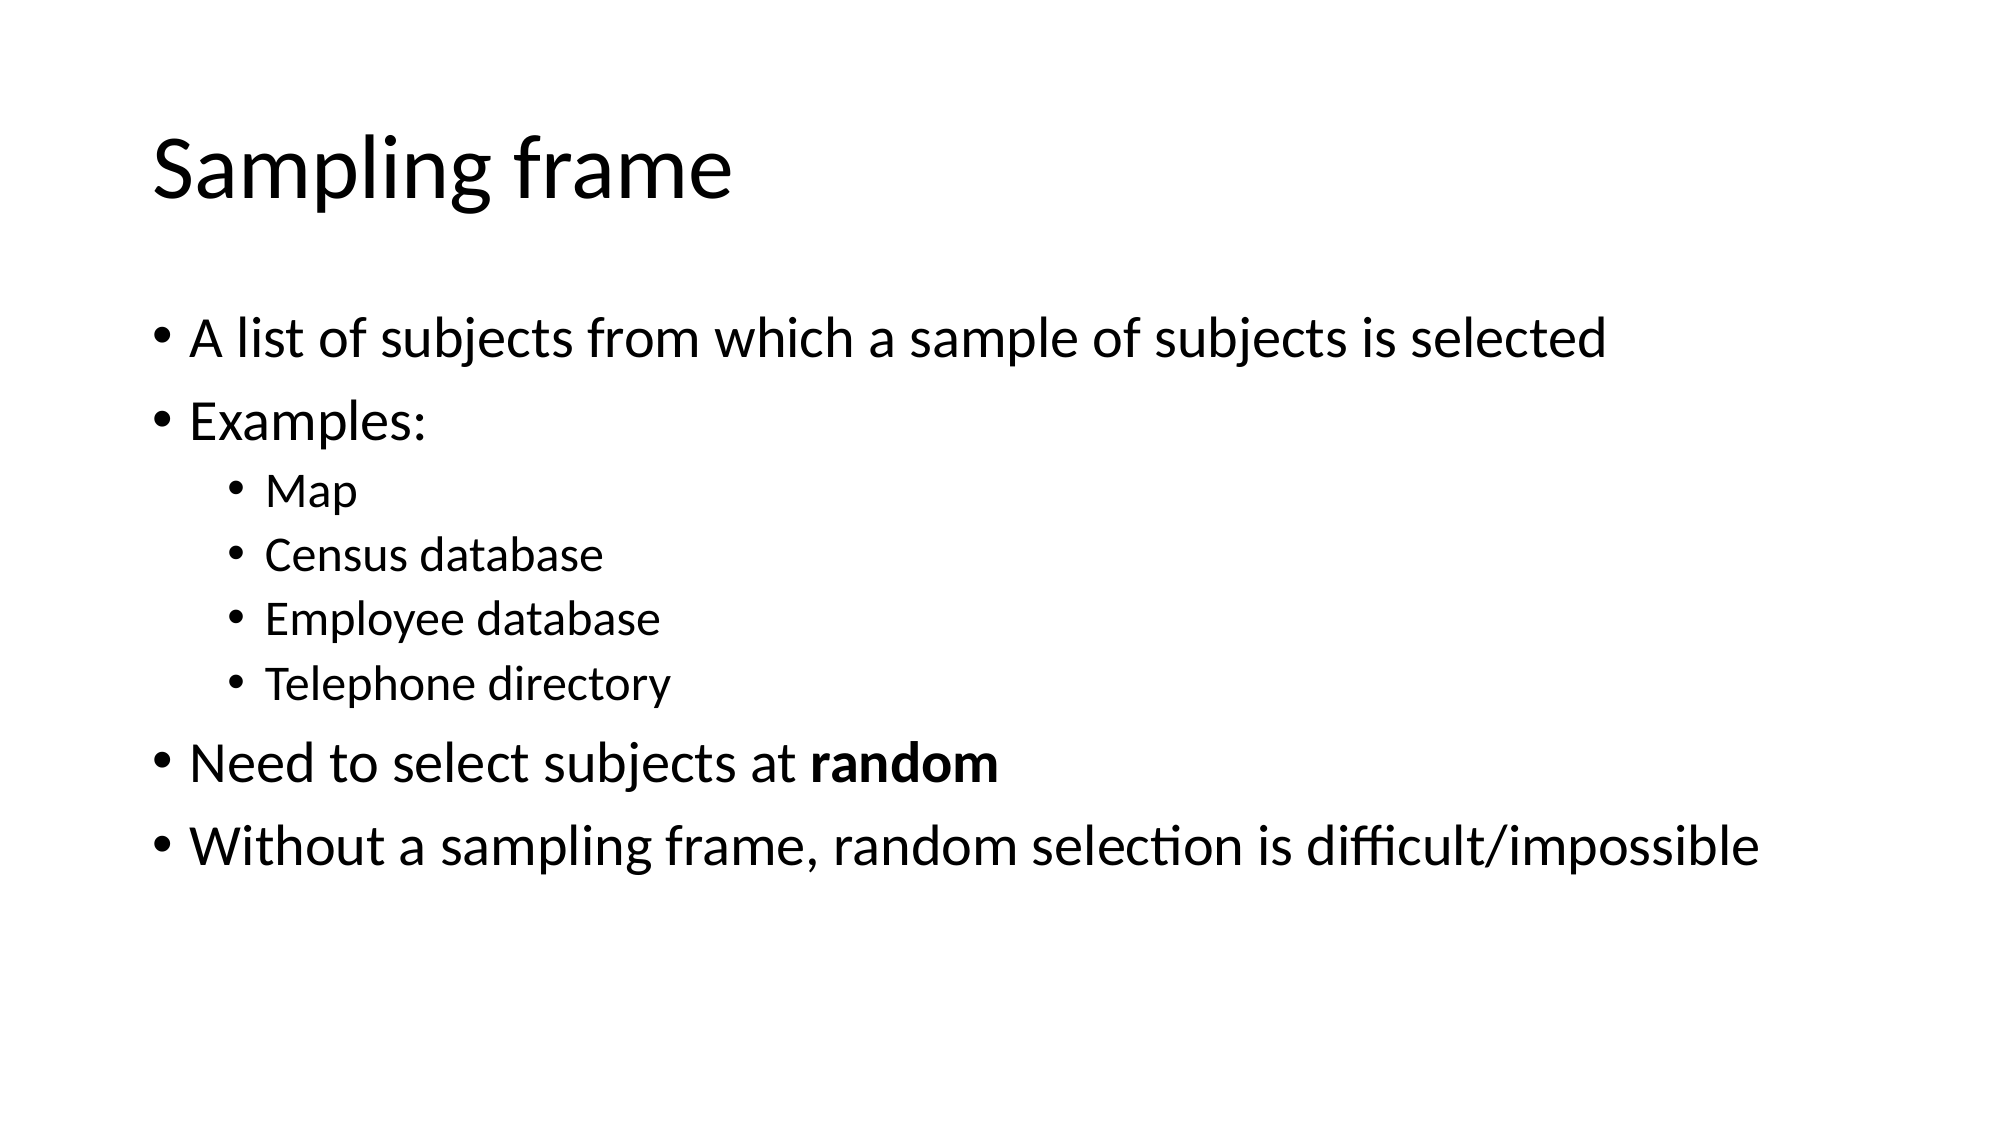

# Sampling frame
A list of subjects from which a sample of subjects is selected
Examples:
Map
Census database
Employee database
Telephone directory
Need to select subjects at random
Without a sampling frame, random selection is difficult/impossible